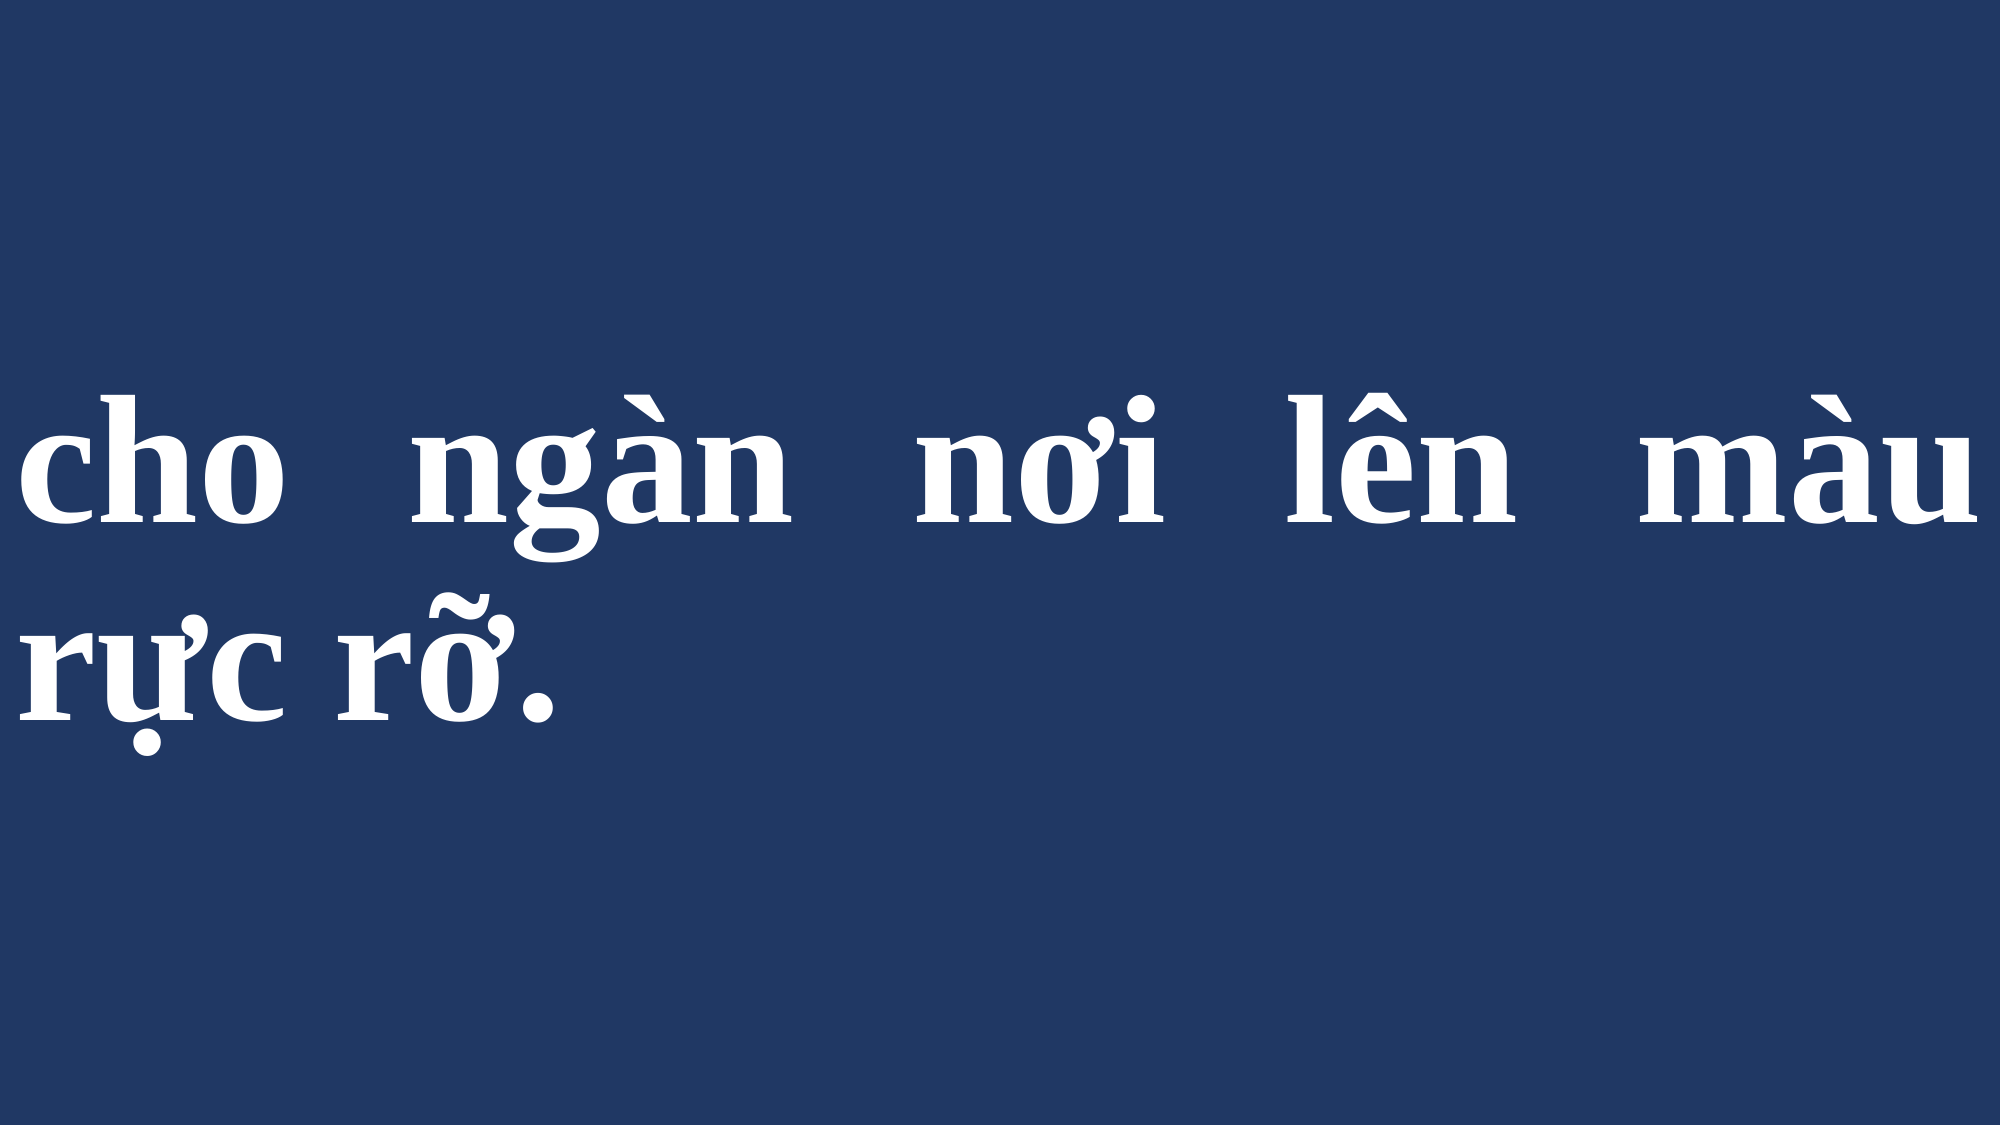

# cho ngàn nơi lên màu rực rỡ.